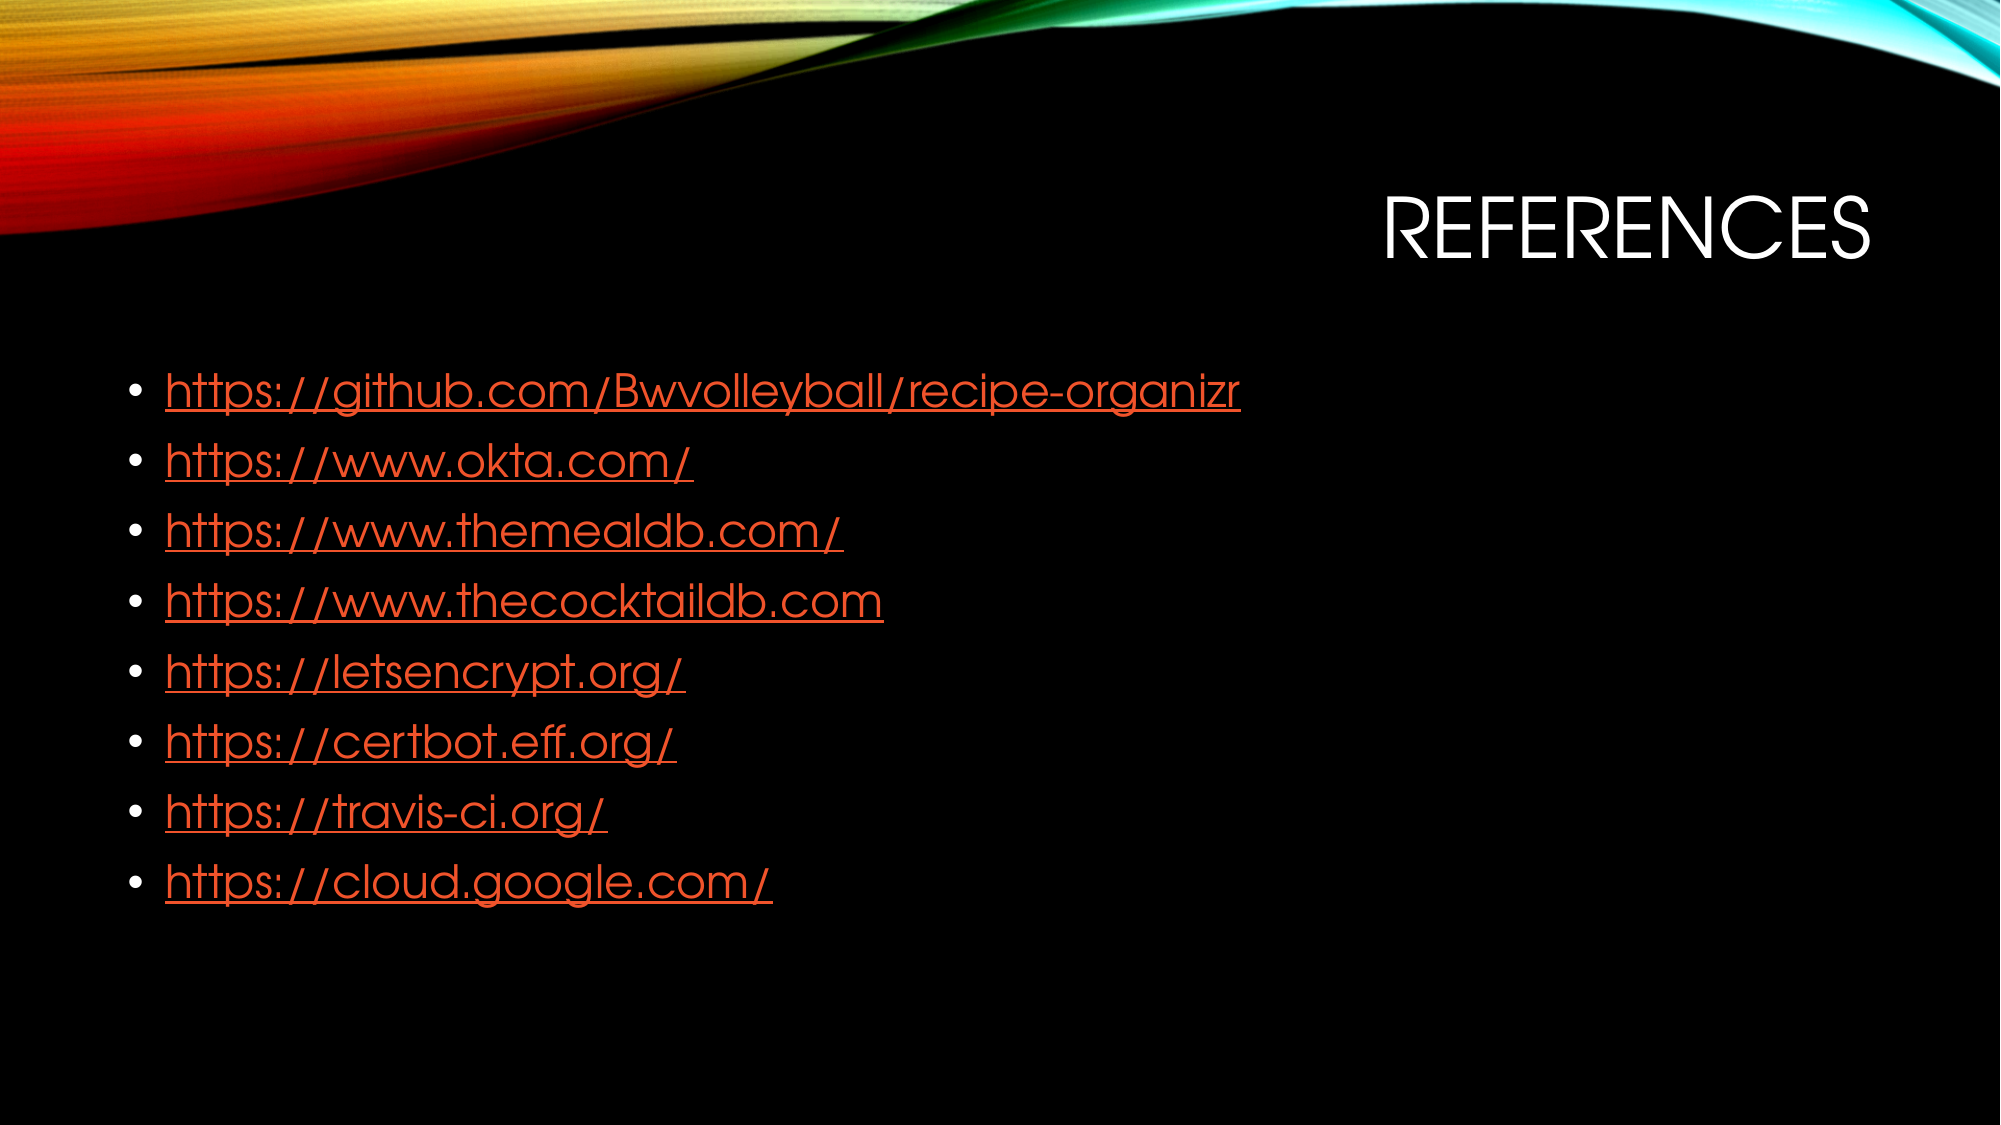

# References
https://github.com/Bwvolleyball/recipe-organizr
https://www.okta.com/
https://www.themealdb.com/
https://www.thecocktaildb.com
https://letsencrypt.org/
https://certbot.eff.org/
https://travis-ci.org/
https://cloud.google.com/